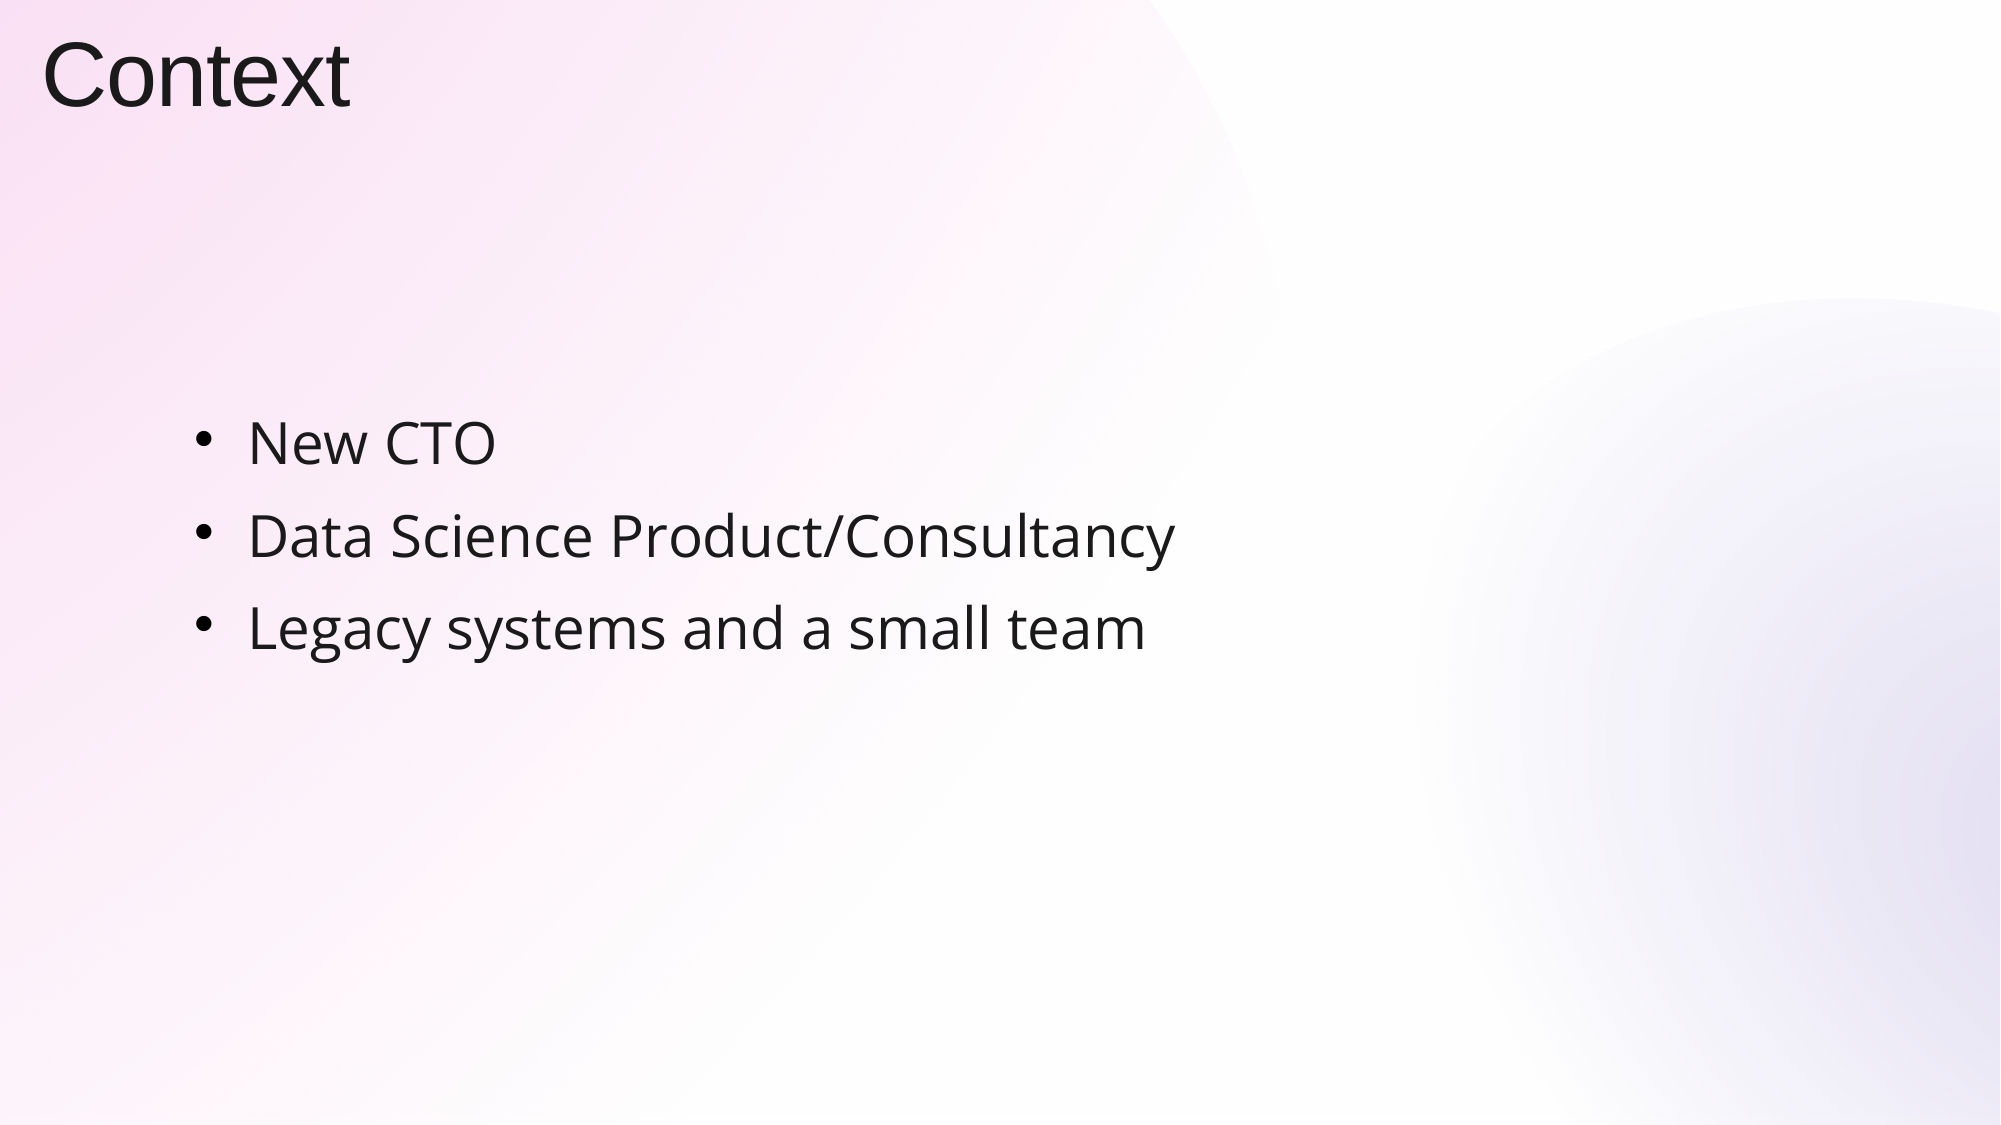

Context
New CTO
Data Science Product/Consultancy
Legacy systems and a small team